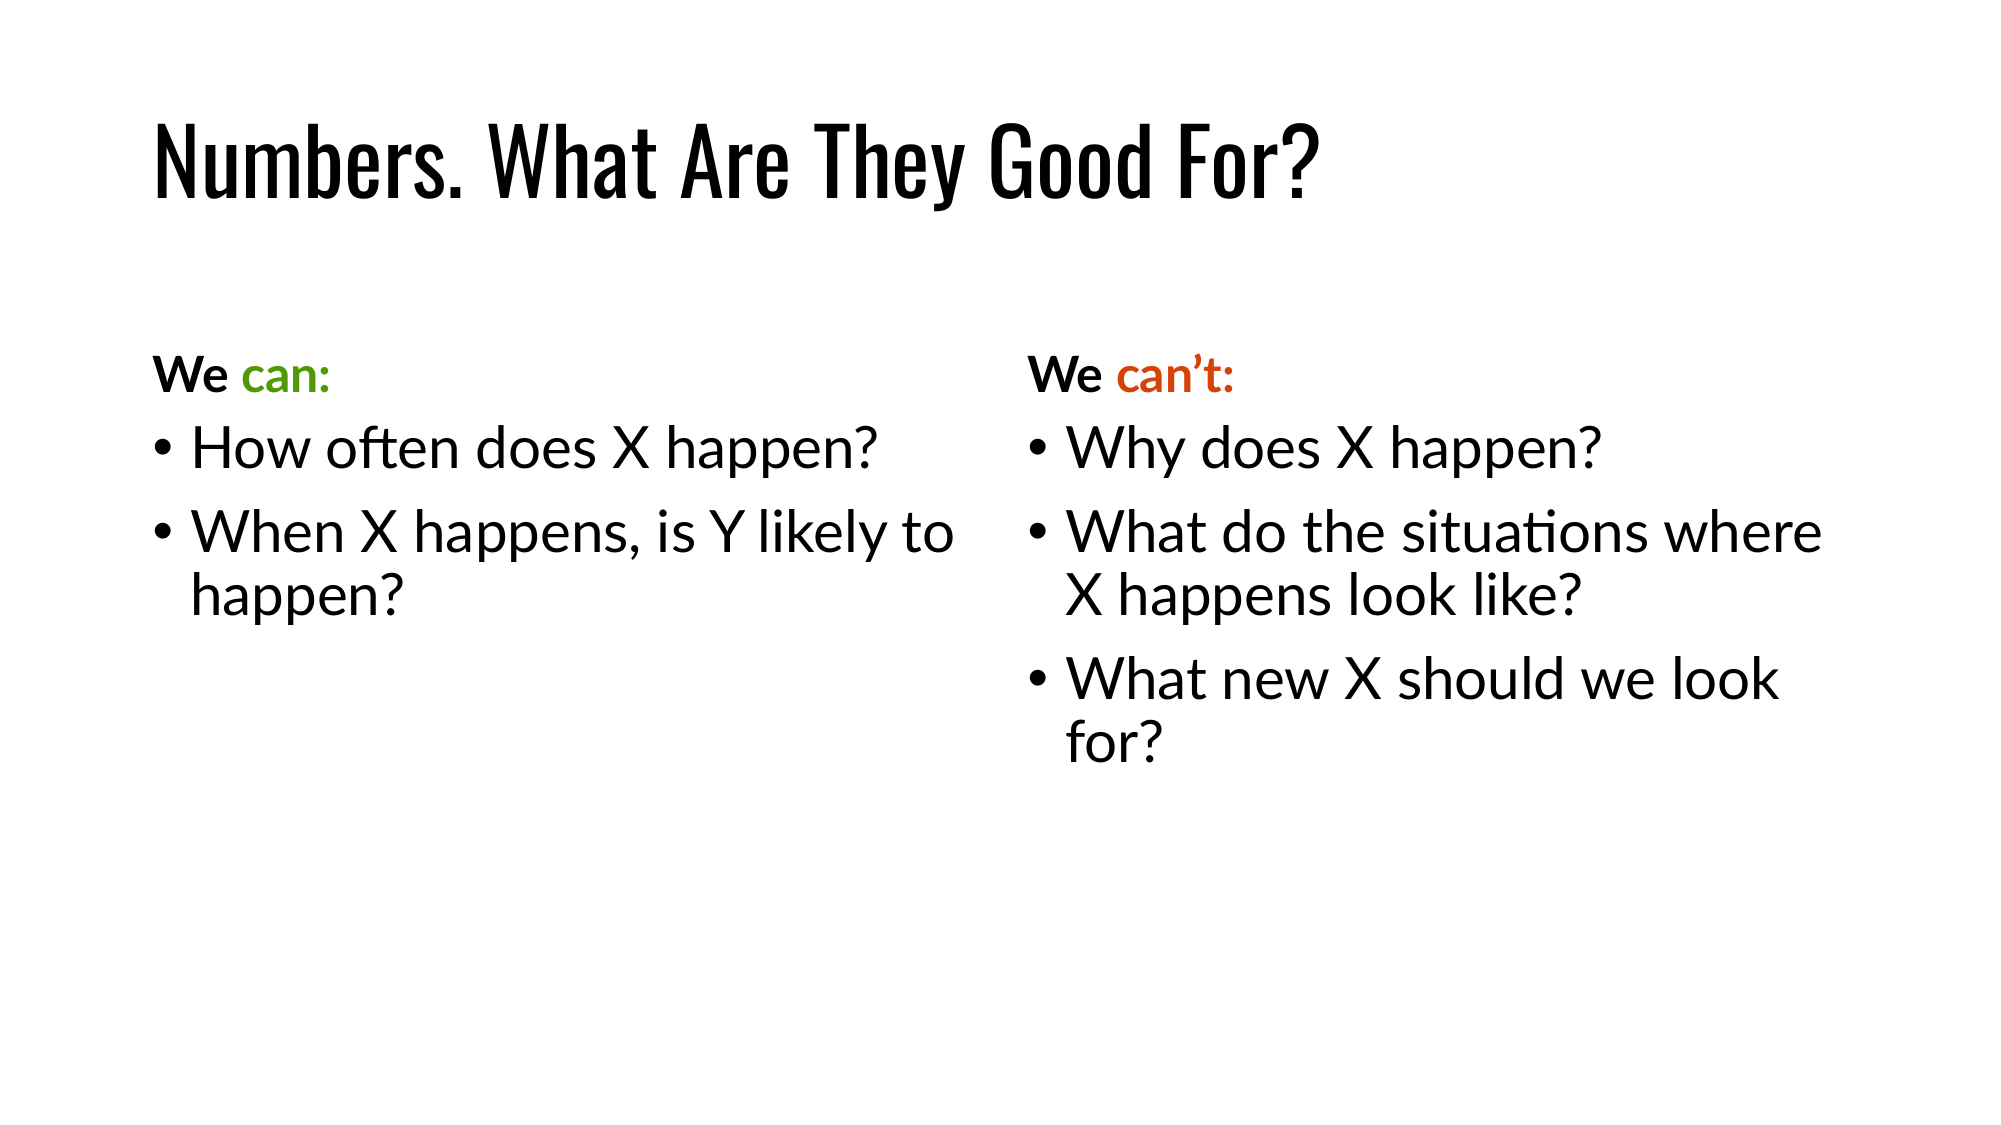

# Numbers. What Are They Good For?
We can:
We can’t:
How often does X happen?
When X happens, is Y likely to happen?

Why does X happen?
What do the situations where X happens look like?
What new X should we look for?